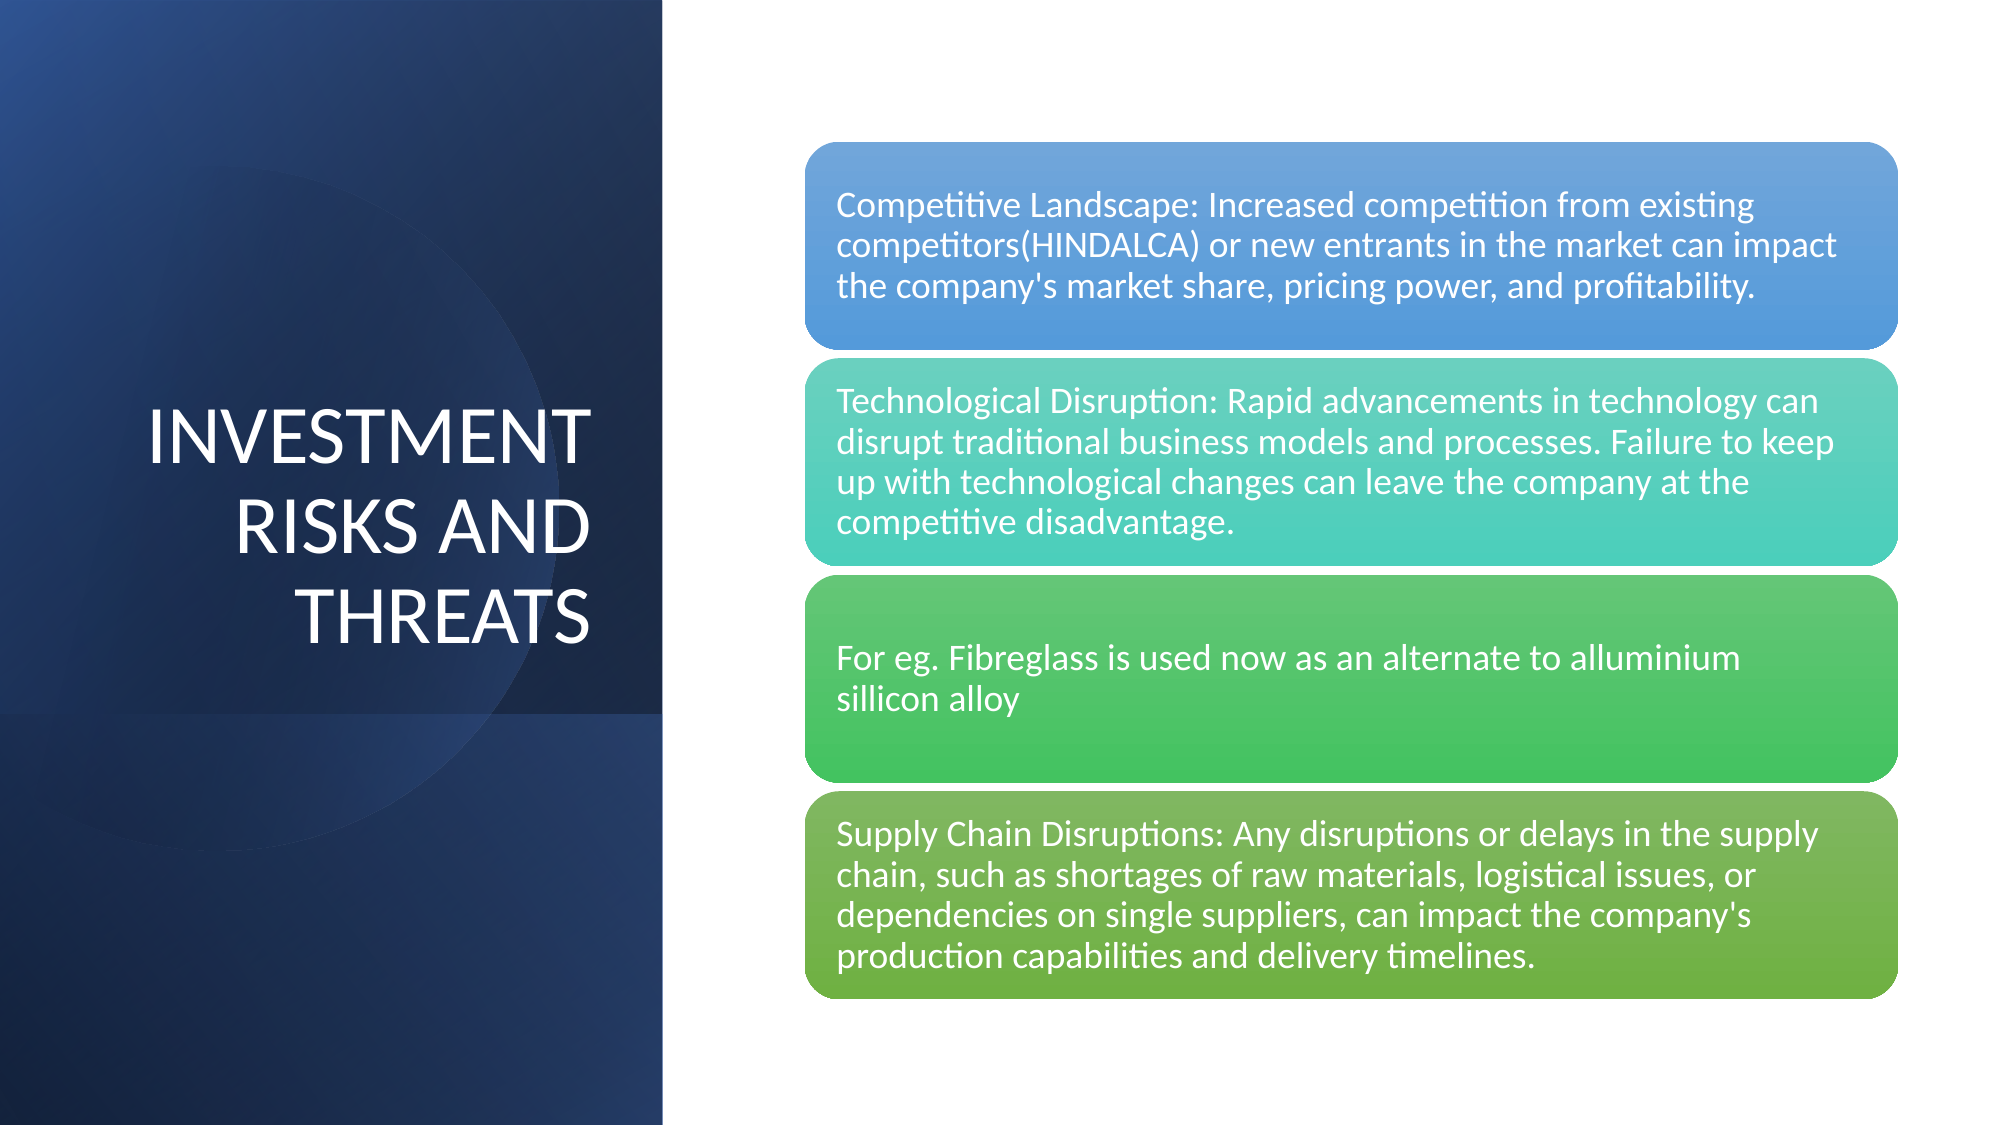

Competitive Landscape: Increased competition from existing competitors(HINDALCA) or new entrants in the market can impact the company's market share, pricing power, and profitability.
Technological Disruption: Rapid advancements in technology can disrupt traditional business models and processes. Failure to keep up with technological changes can leave the company at the competitive disadvantage.
For eg. Fibreglass is used now as an alternate to alluminium sillicon alloy
Supply Chain Disruptions: Any disruptions or delays in the supply chain, such as shortages of raw materials, logistical issues, or dependencies on single suppliers, can impact the company's production capabilities and delivery timelines.

# INVESTMENT RISKS AND THREATS